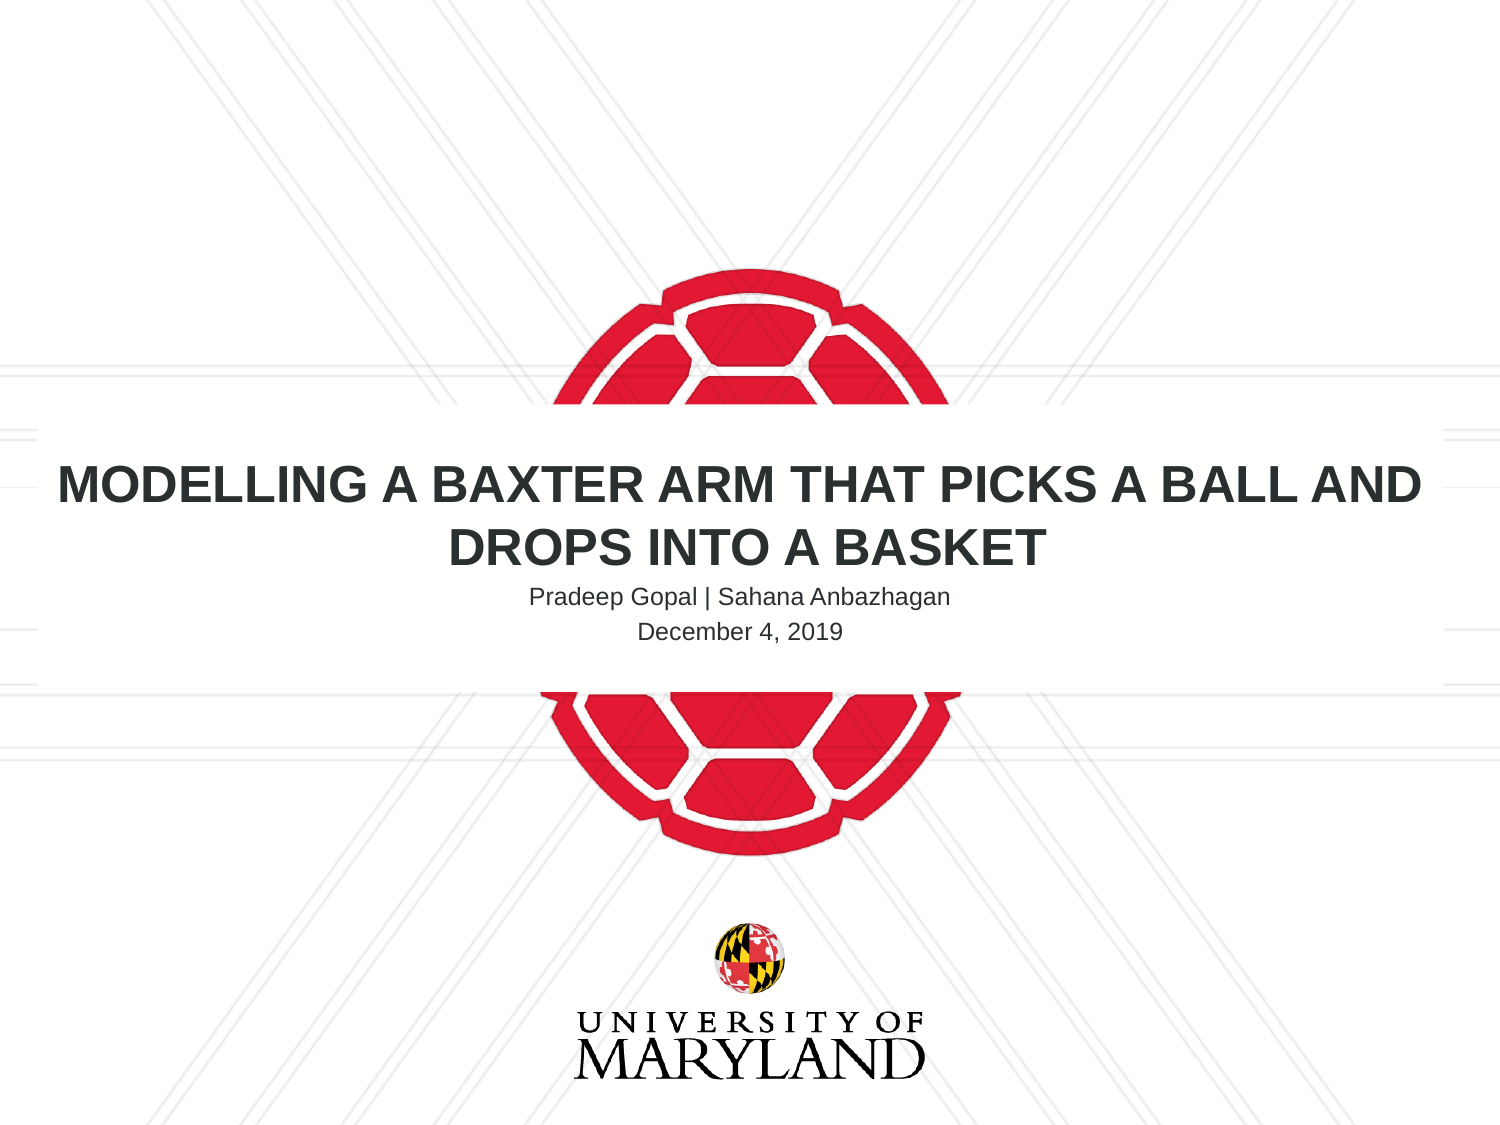

MODELLING A BAXTER ARM THAT PICKS A BALL AND  DROPS INTO A BASKET
Pradeep Gopal | Sahana Anbazhagan
December 4, 2019